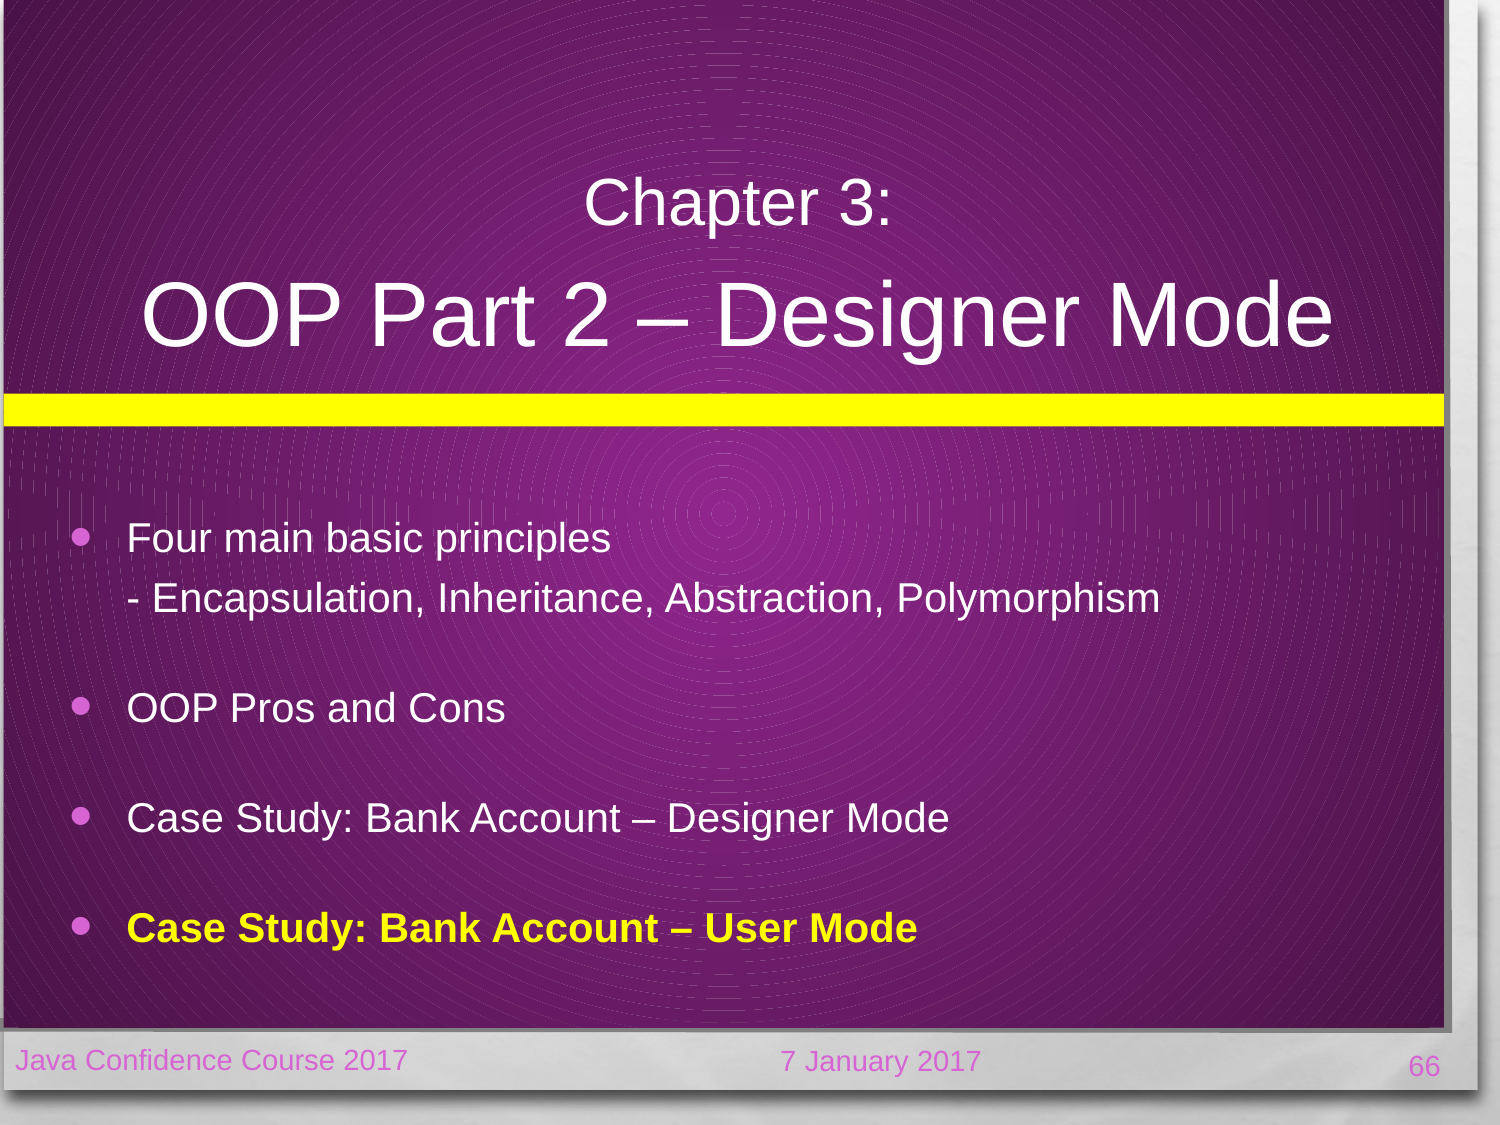

# Chapter 3: OOP Part 2 – Designer Mode
Four main basic principles
- Encapsulation, Inheritance, Abstraction, Polymorphism
OOP Pros and Cons
Case Study: Bank Account – Designer Mode
Case Study: Bank Account – User Mode
7 January 2017
Java Confidence Course 2017
66